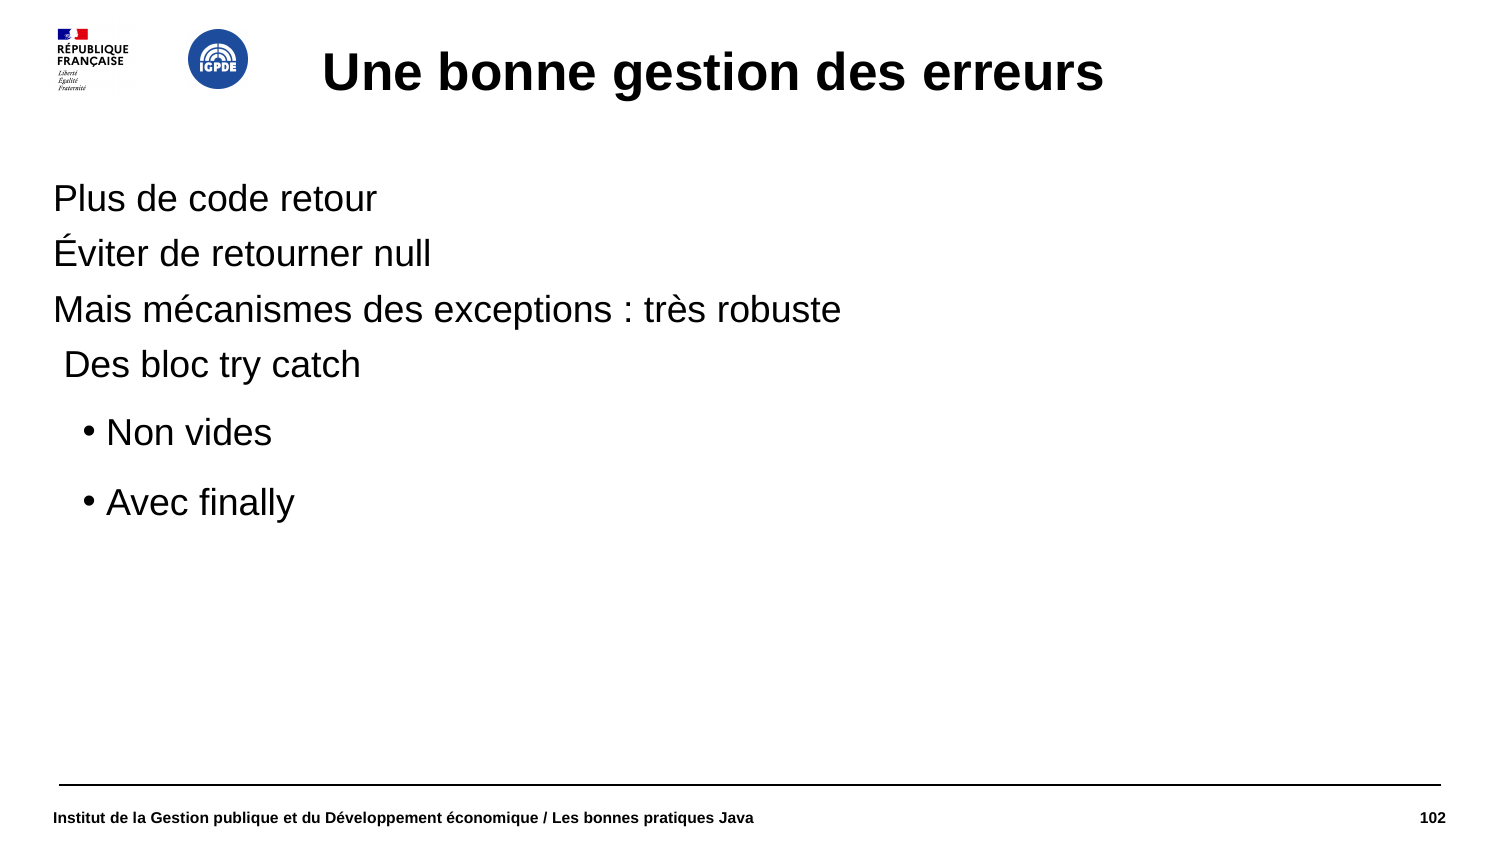

# Une bonne gestion des erreurs
Plus de code retour
Éviter de retourner null
Mais mécanismes des exceptions : très robuste
 Des bloc try catch
 Non vides
 Avec finally

Institut de la Gestion publique et du Développement économique / Les bonnes pratiques Java
102